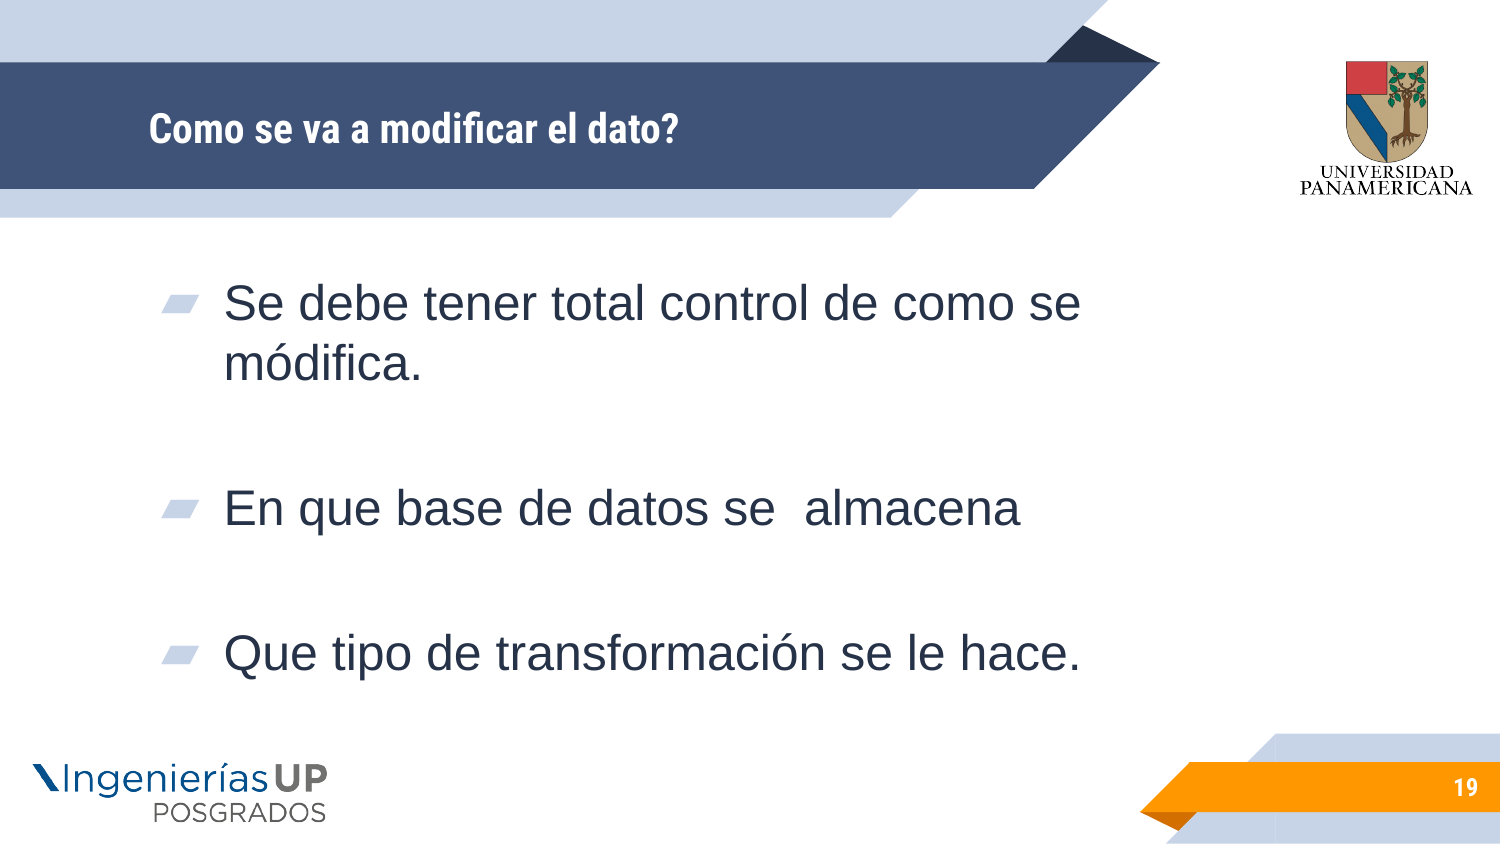

# Como se va a modificar el dato?
Se debe tener total control de como se módifica.

En que base de datos se  almacena

Que tipo de transformación se le hace.
19